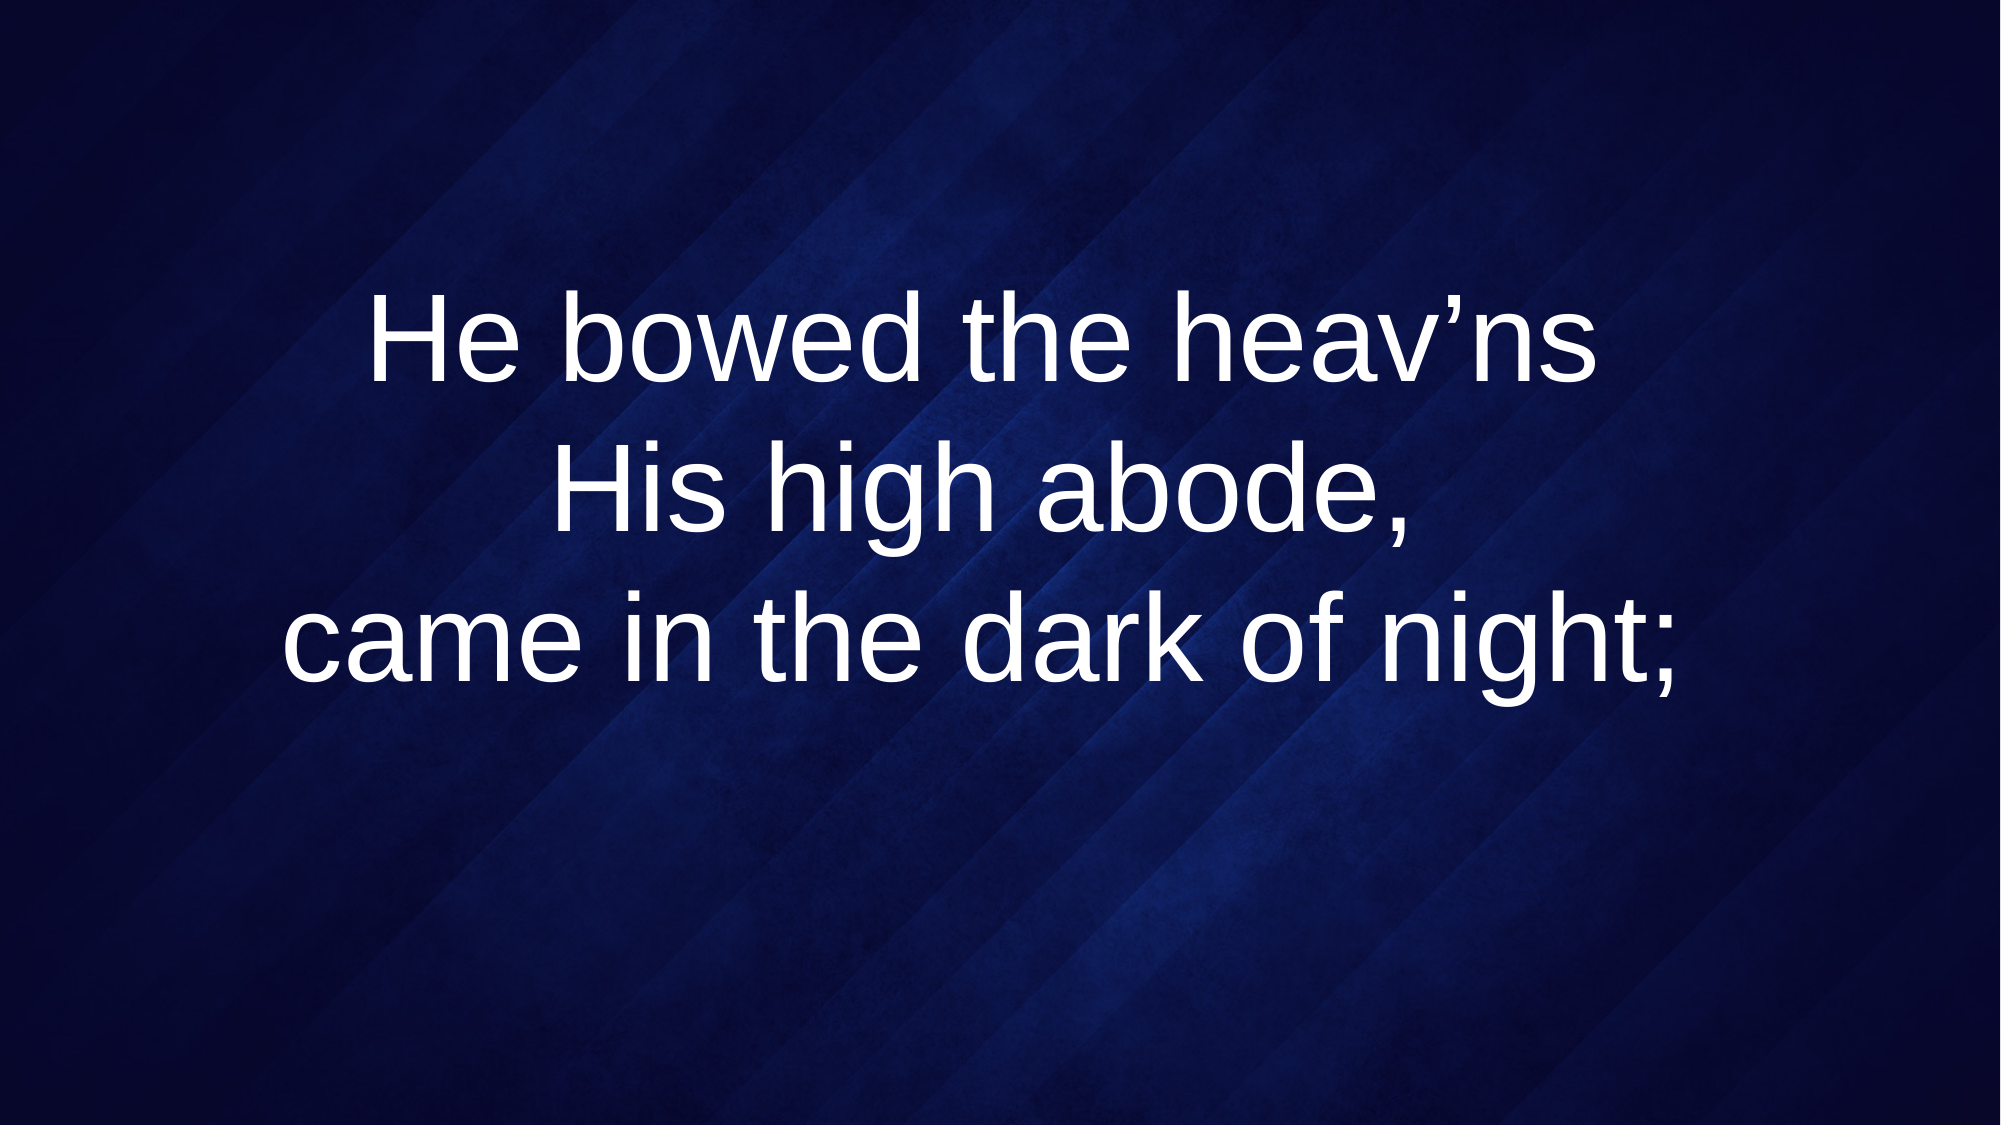

# He bowed the heav’ns His high abode, came in the dark of night;